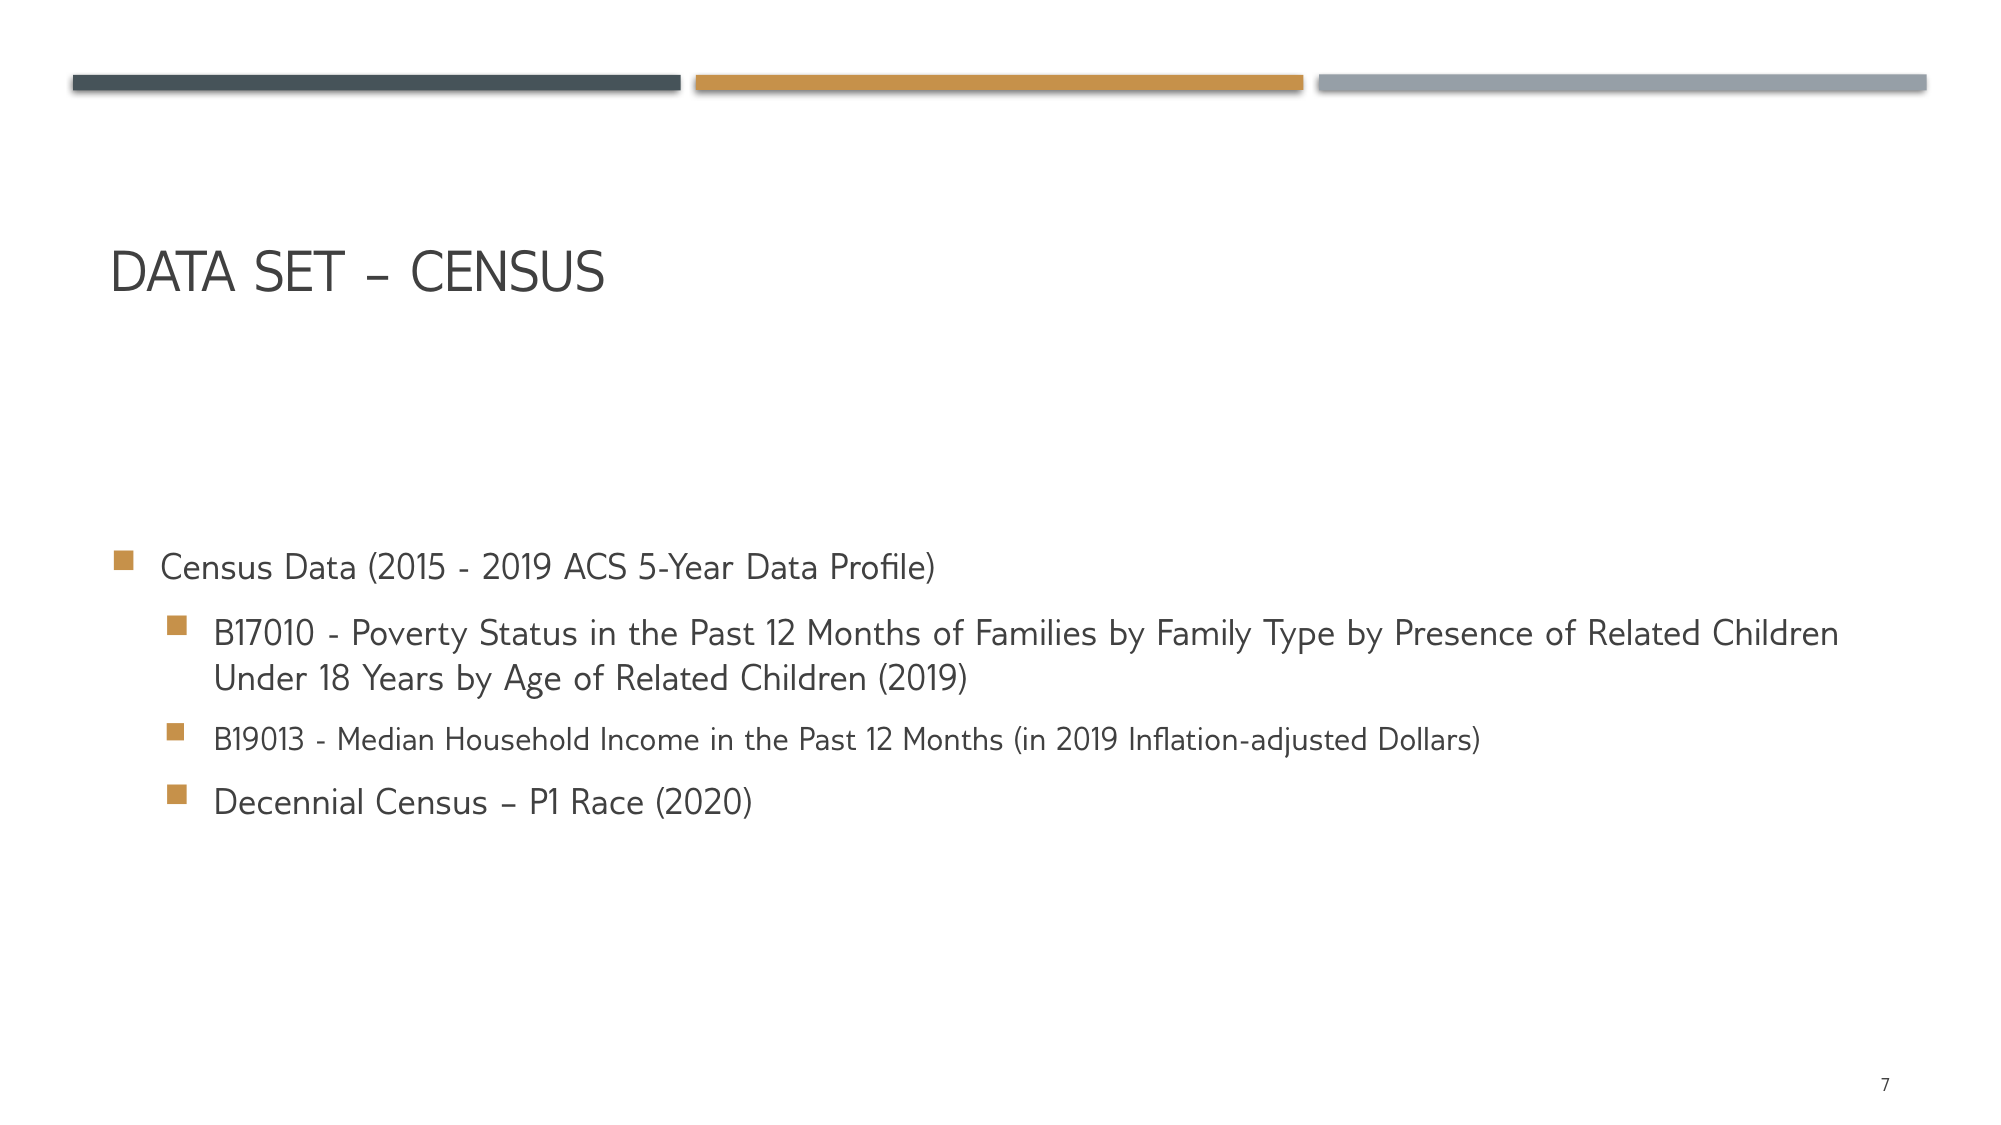

# Data Set – Census
Census Data (2015 - 2019 ACS 5-Year Data Profile)
B17010 - Poverty Status in the Past 12 Months of Families by Family Type by Presence of Related Children Under 18 Years by Age of Related Children (2019)
B19013 - Median Household Income in the Past 12 Months (in 2019 Inflation-adjusted Dollars)
Decennial Census – P1 Race (2020)
7